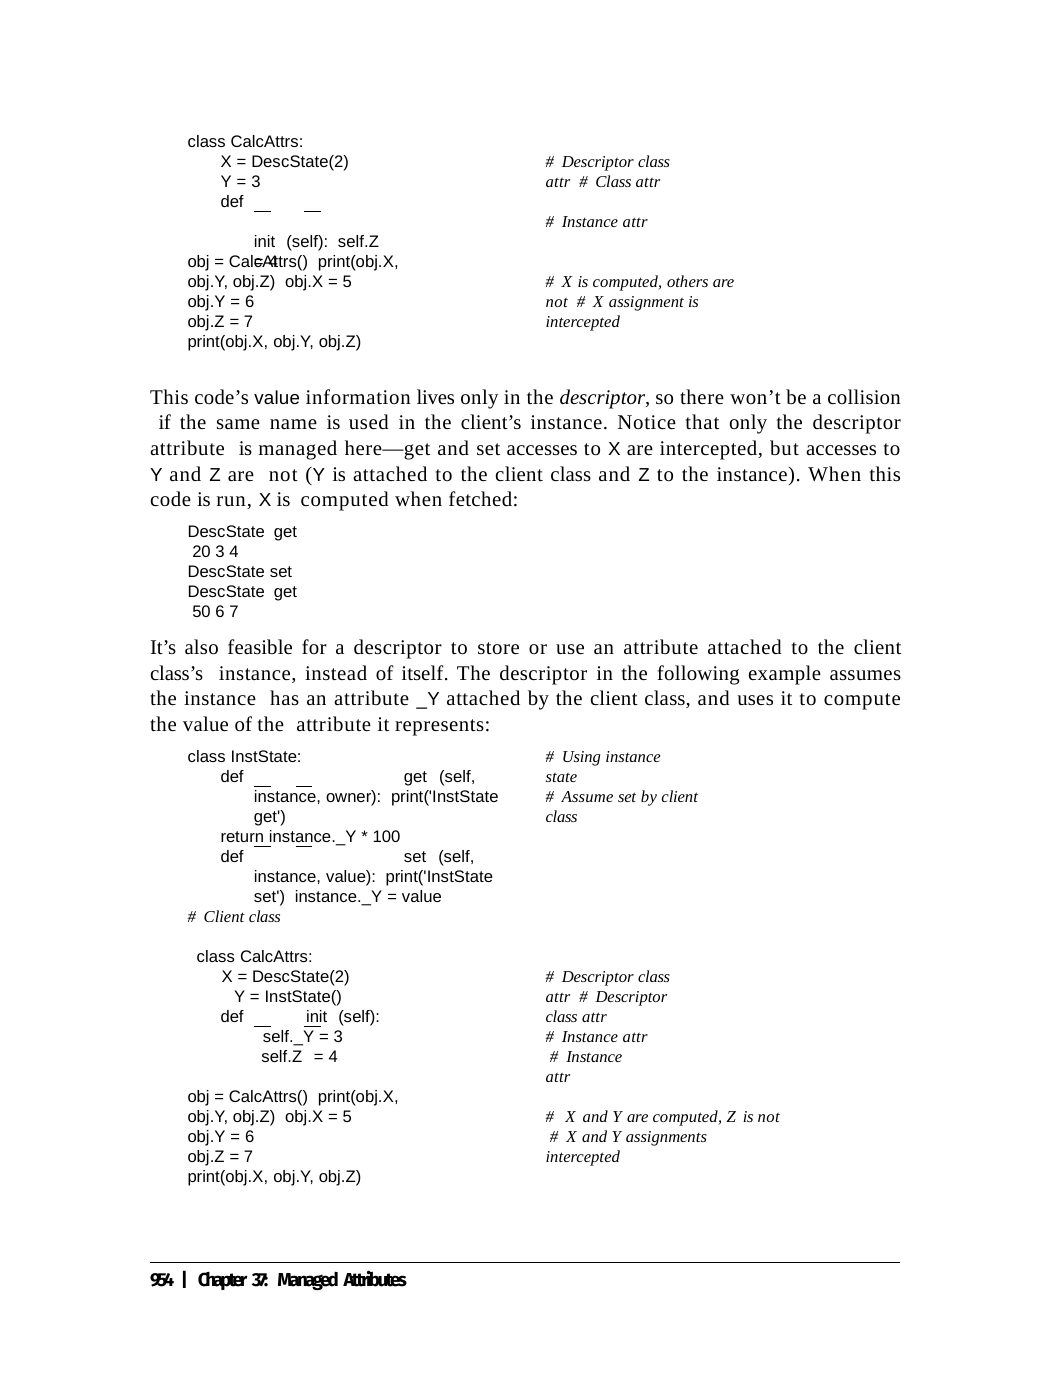

class CalcAttrs:
X = DescState(2)
Y = 3
def		init (self):  self.Z = 4
# Descriptor class attr  # Class attr
# Instance attr

obj = CalcAttrs()  print(obj.X, obj.Y, obj.Z)  obj.X = 5
obj.Y = 6
obj.Z = 7
print(obj.X, obj.Y, obj.Z)
# X is computed, others are not  # X assignment is intercepted
This code’s value information lives only in the descriptor, so there won’t be a collision  if the same name is used in the client’s instance. Notice that only the descriptor attribute  is managed here—get and set accesses to X are intercepted, but accesses to Y and Z are  not (Y is attached to the client class and Z to the instance). When this code is run, X is  computed when fetched:
DescState get  20 3 4
DescState set  DescState get  50 6 7
It’s also feasible for a descriptor to store or use an attribute attached to the client class’s  instance, instead of itself. The descriptor in the following example assumes the instance  has an attribute _Y attached by the client class, and uses it to compute the value of the  attribute it represents:
class InstState:
def		get (self, instance, owner):  print('InstState get')
return instance._Y * 100
def		set (self, instance, value):  print('InstState set')  instance._Y = value
# Using instance state
# Assume set by client class

# Client class
class CalcAttrs:
X = DescState(2)  Y = InstState()
def	init (self):  self._Y = 3
self.Z = 4
# Descriptor class attr  # Descriptor class attr
# Instance attr  # Instance attr

obj = CalcAttrs()  print(obj.X, obj.Y, obj.Z)  obj.X = 5
obj.Y = 6
obj.Z = 7
print(obj.X, obj.Y, obj.Z)
# X and Y are computed, Z is not  # X and Y assignments intercepted

954  |  Chapter 37:  Managed Attributes